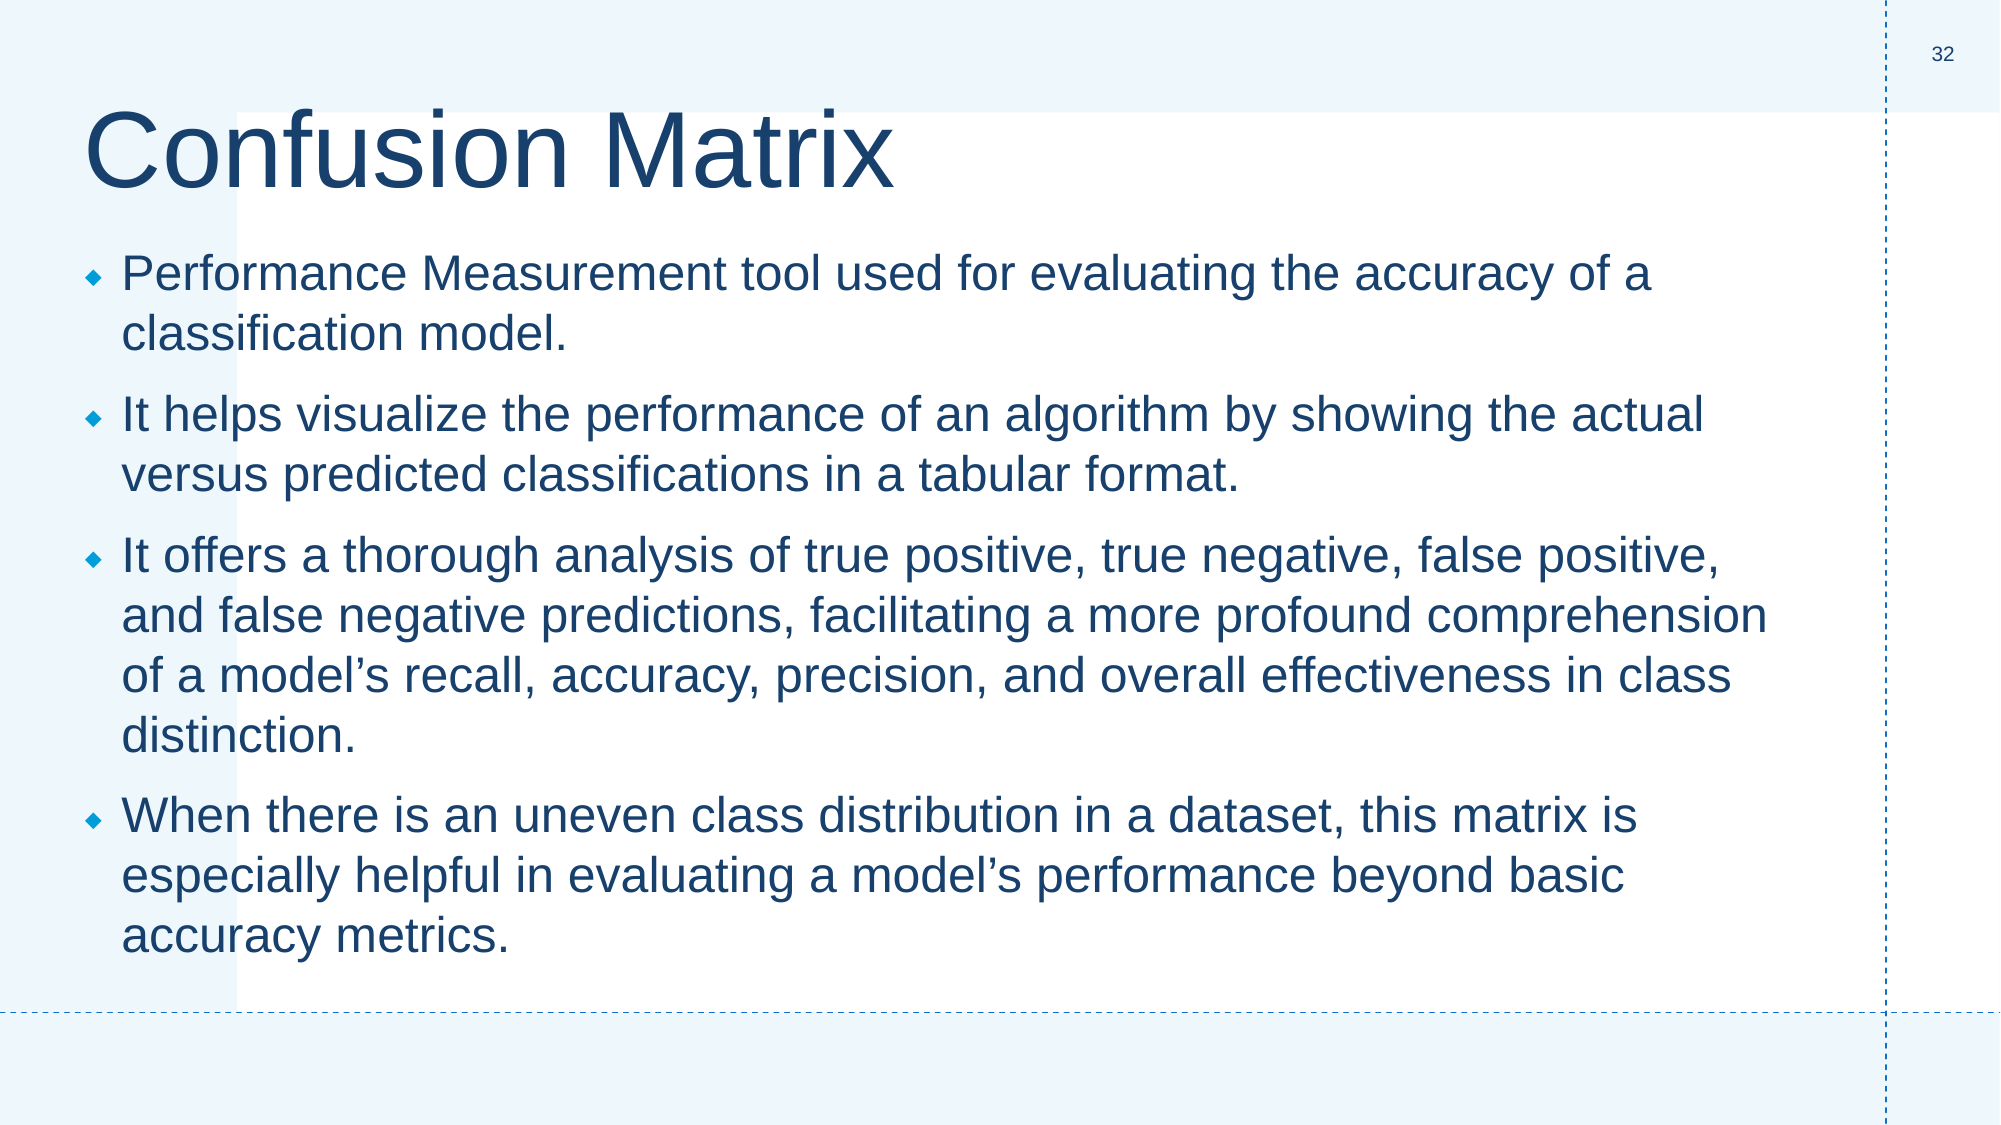

32
# Confusion Matrix
Performance Measurement tool used for evaluating the accuracy of a classification model.
It helps visualize the performance of an algorithm by showing the actual versus predicted classifications in a tabular format.
It offers a thorough analysis of true positive, true negative, false positive, and false negative predictions, facilitating a more profound comprehension of a model’s recall, accuracy, precision, and overall effectiveness in class distinction.
When there is an uneven class distribution in a dataset, this matrix is especially helpful in evaluating a model’s performance beyond basic accuracy metrics.